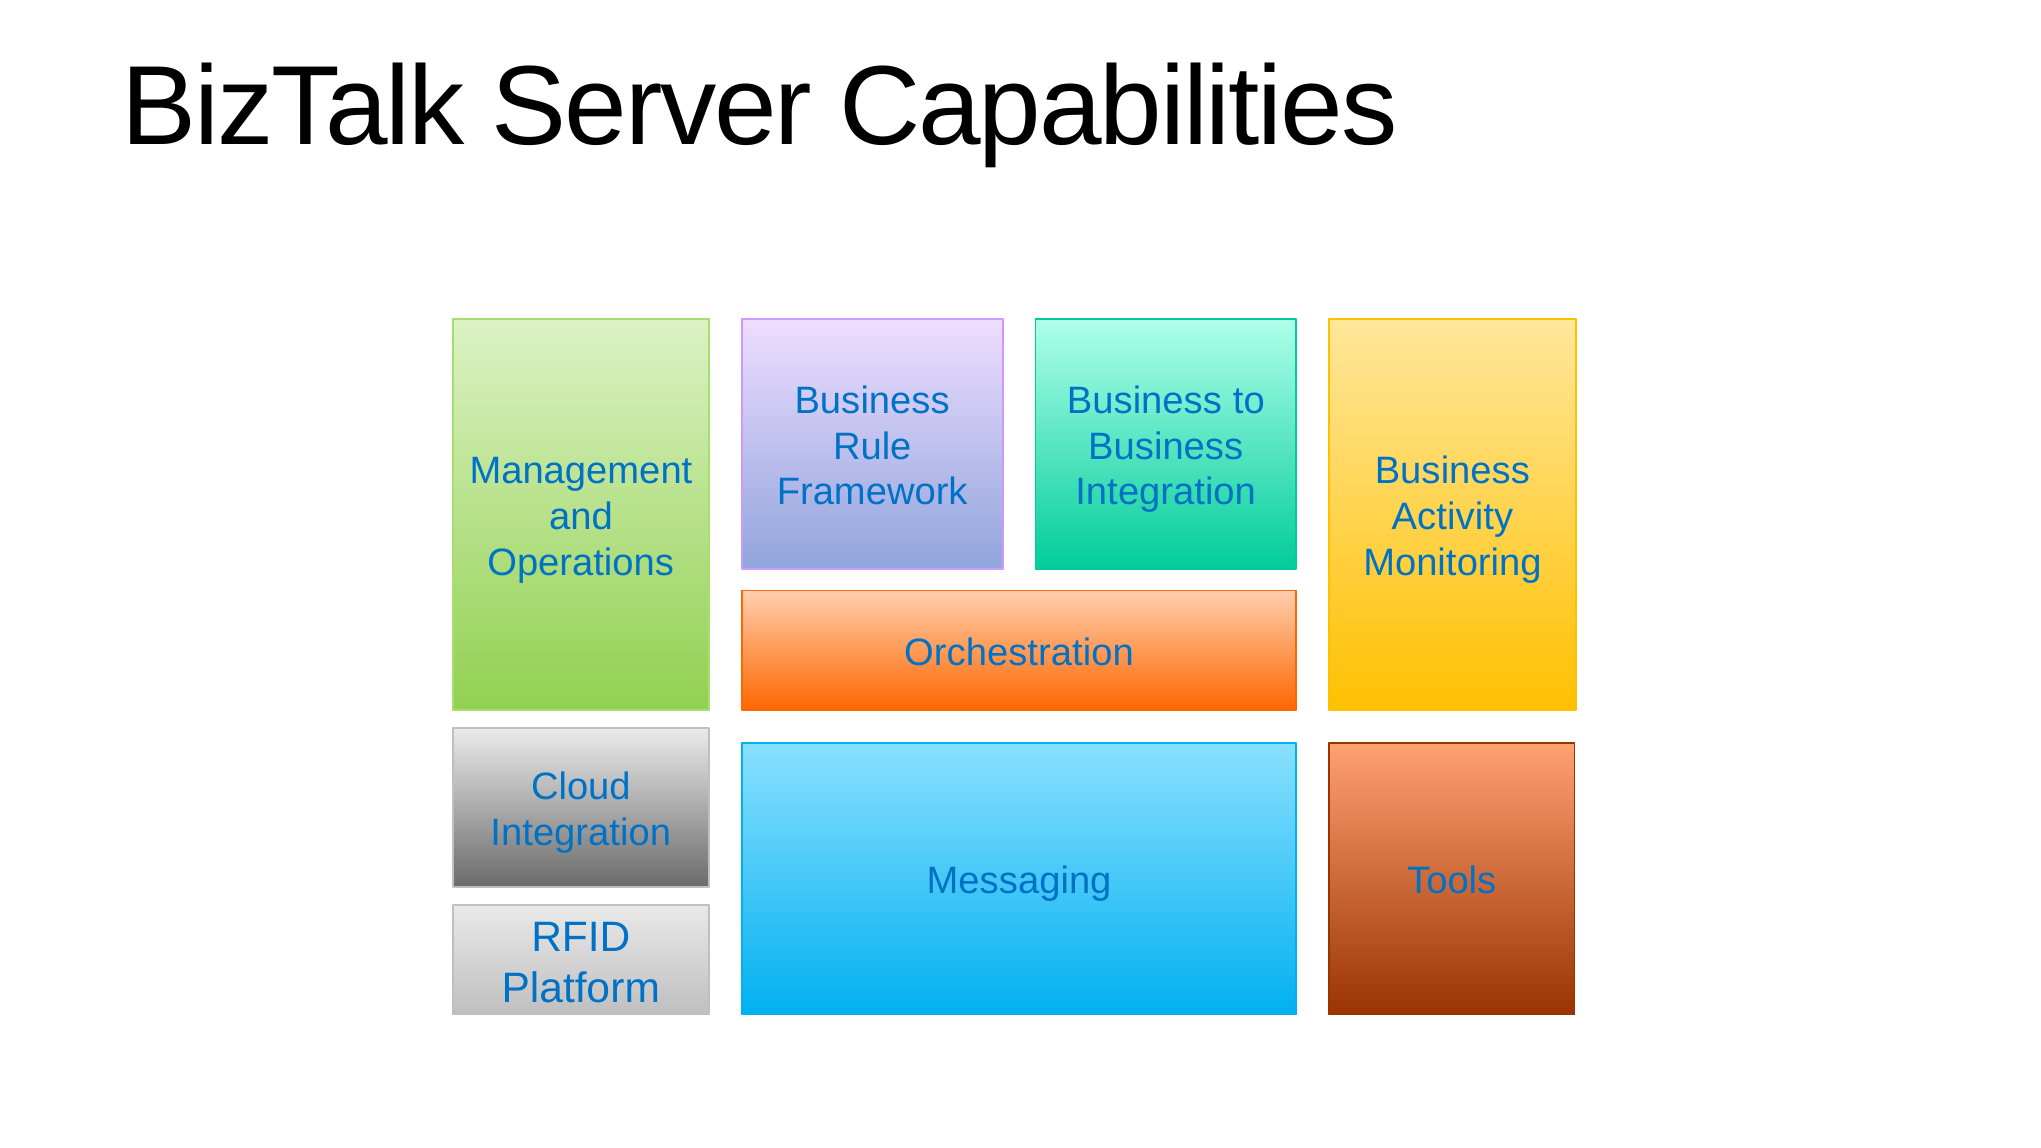

# BizTalk Server Capabilities
Management and Operations
Business Rule Framework
Business to Business Integration
Business Activity Monitoring
Orchestration
Cloud Integration
Messaging
Tools
RFID Platform